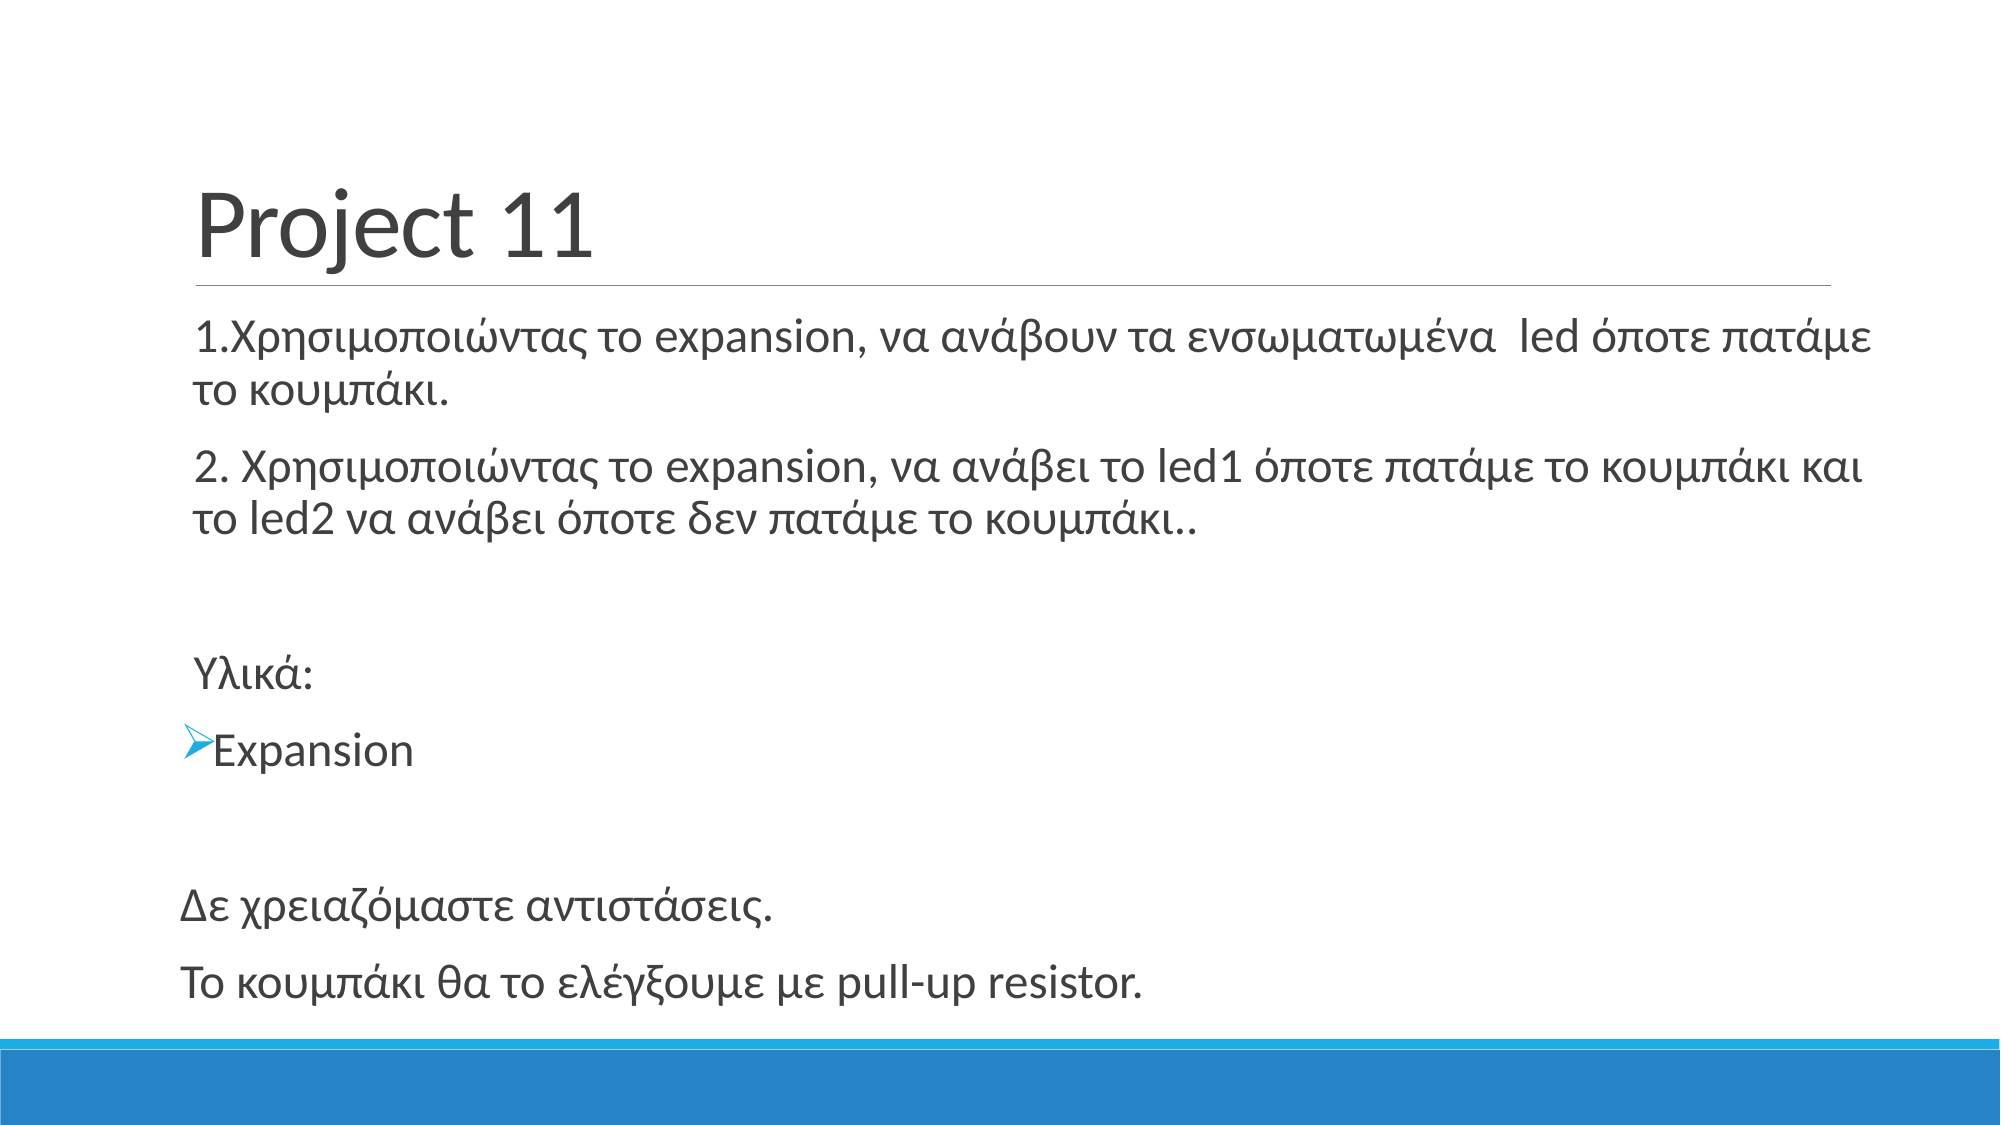

# Project 11
1.Χρησιμοποιώντας το expansion, να ανάβουν τα ενσωματωμένα  led όποτε πατάμε το κουμπάκι.
2. Χρησιμοποιώντας το expansion, να ανάβει το led1 όποτε πατάμε το κουμπάκι και το led2 να ανάβει όποτε δεν πατάμε το κουμπάκι..

Υλικά:
Expansion

Δε χρειαζόμαστε αντιστάσεις.
Το κουμπάκι θα το ελέγξουμε με pull-up resistor.